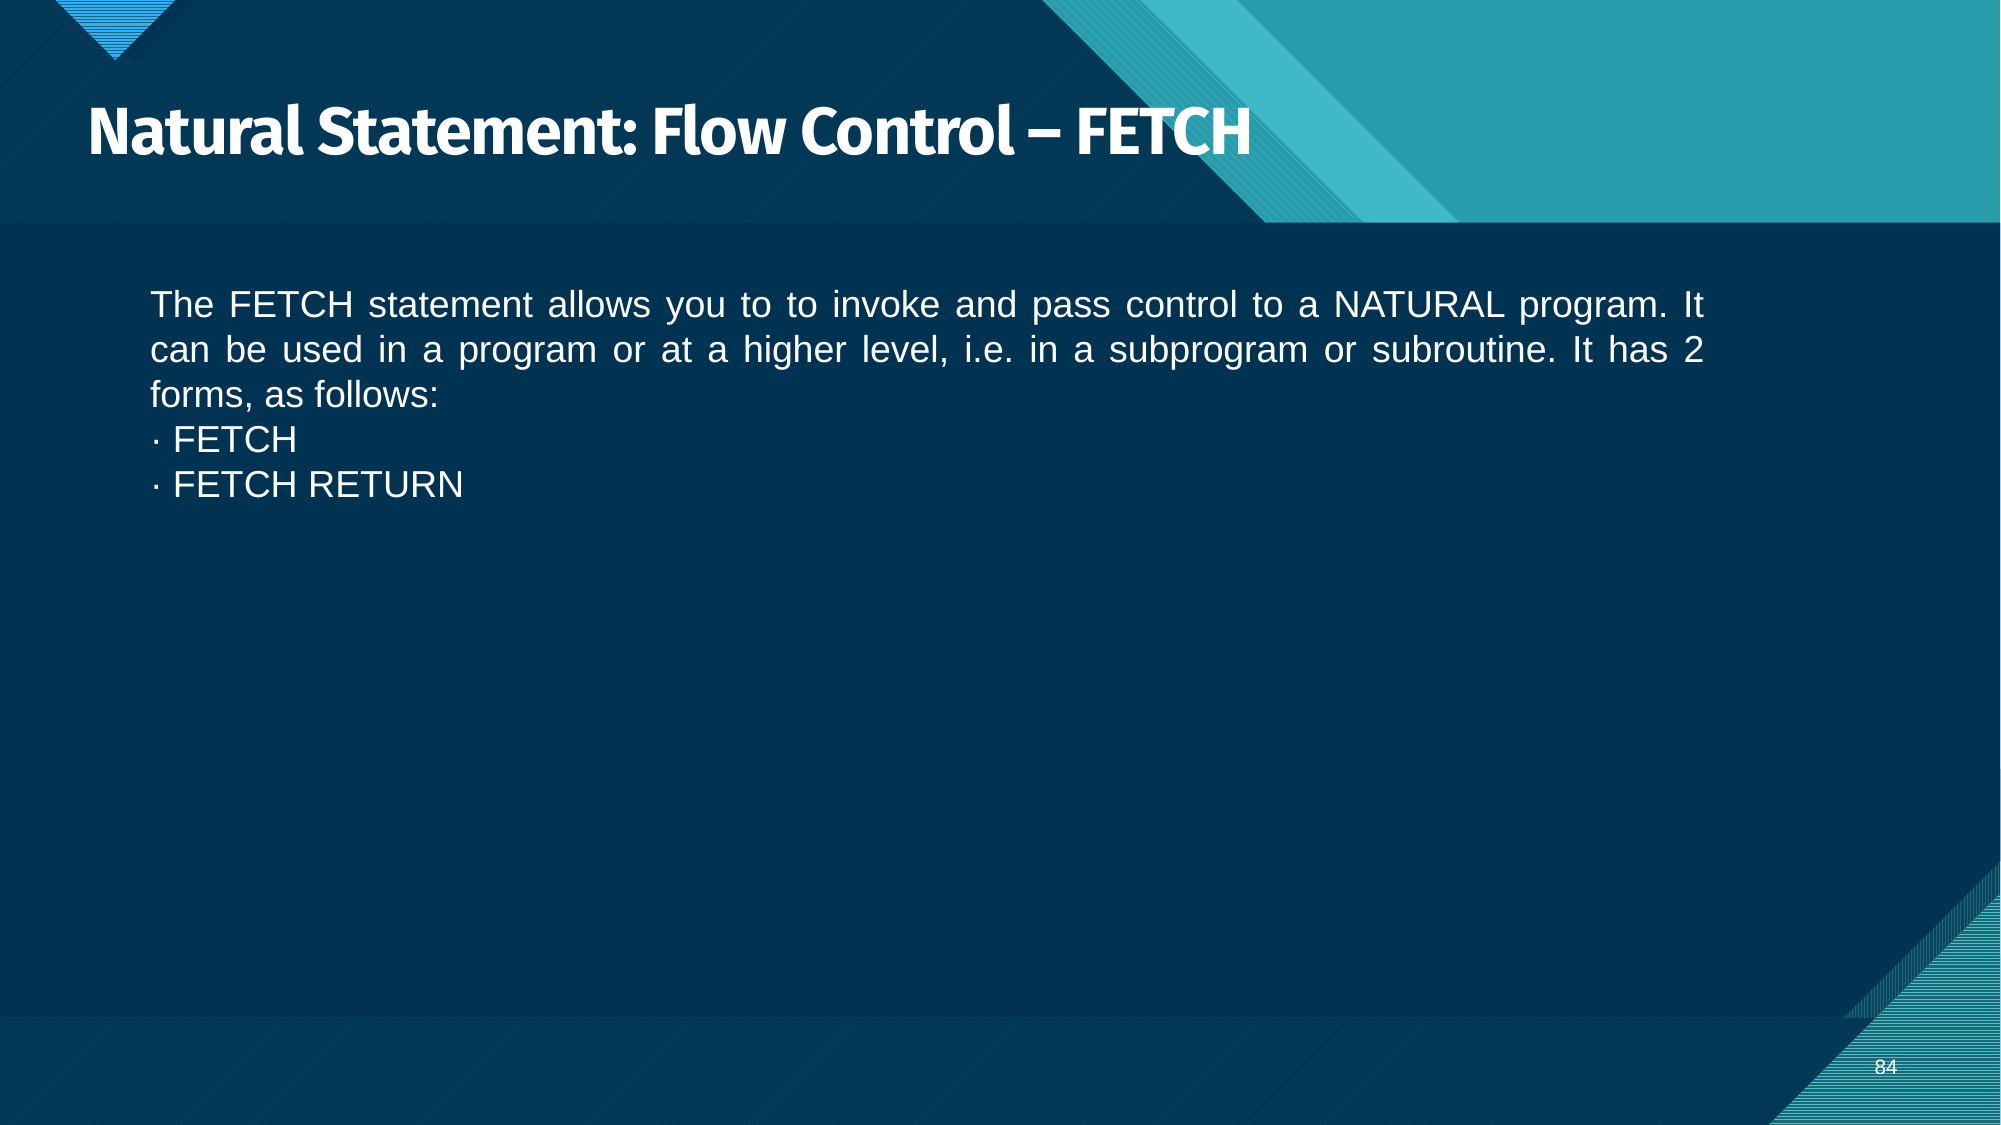

# Natural Statement: Flow Control – FETCH
The FETCH statement allows you to to invoke and pass control to a NATURAL program. It can be used in a program or at a higher level, i.e. in a subprogram or subroutine. It has 2 forms, as follows:
· FETCH
· FETCH RETURN
84